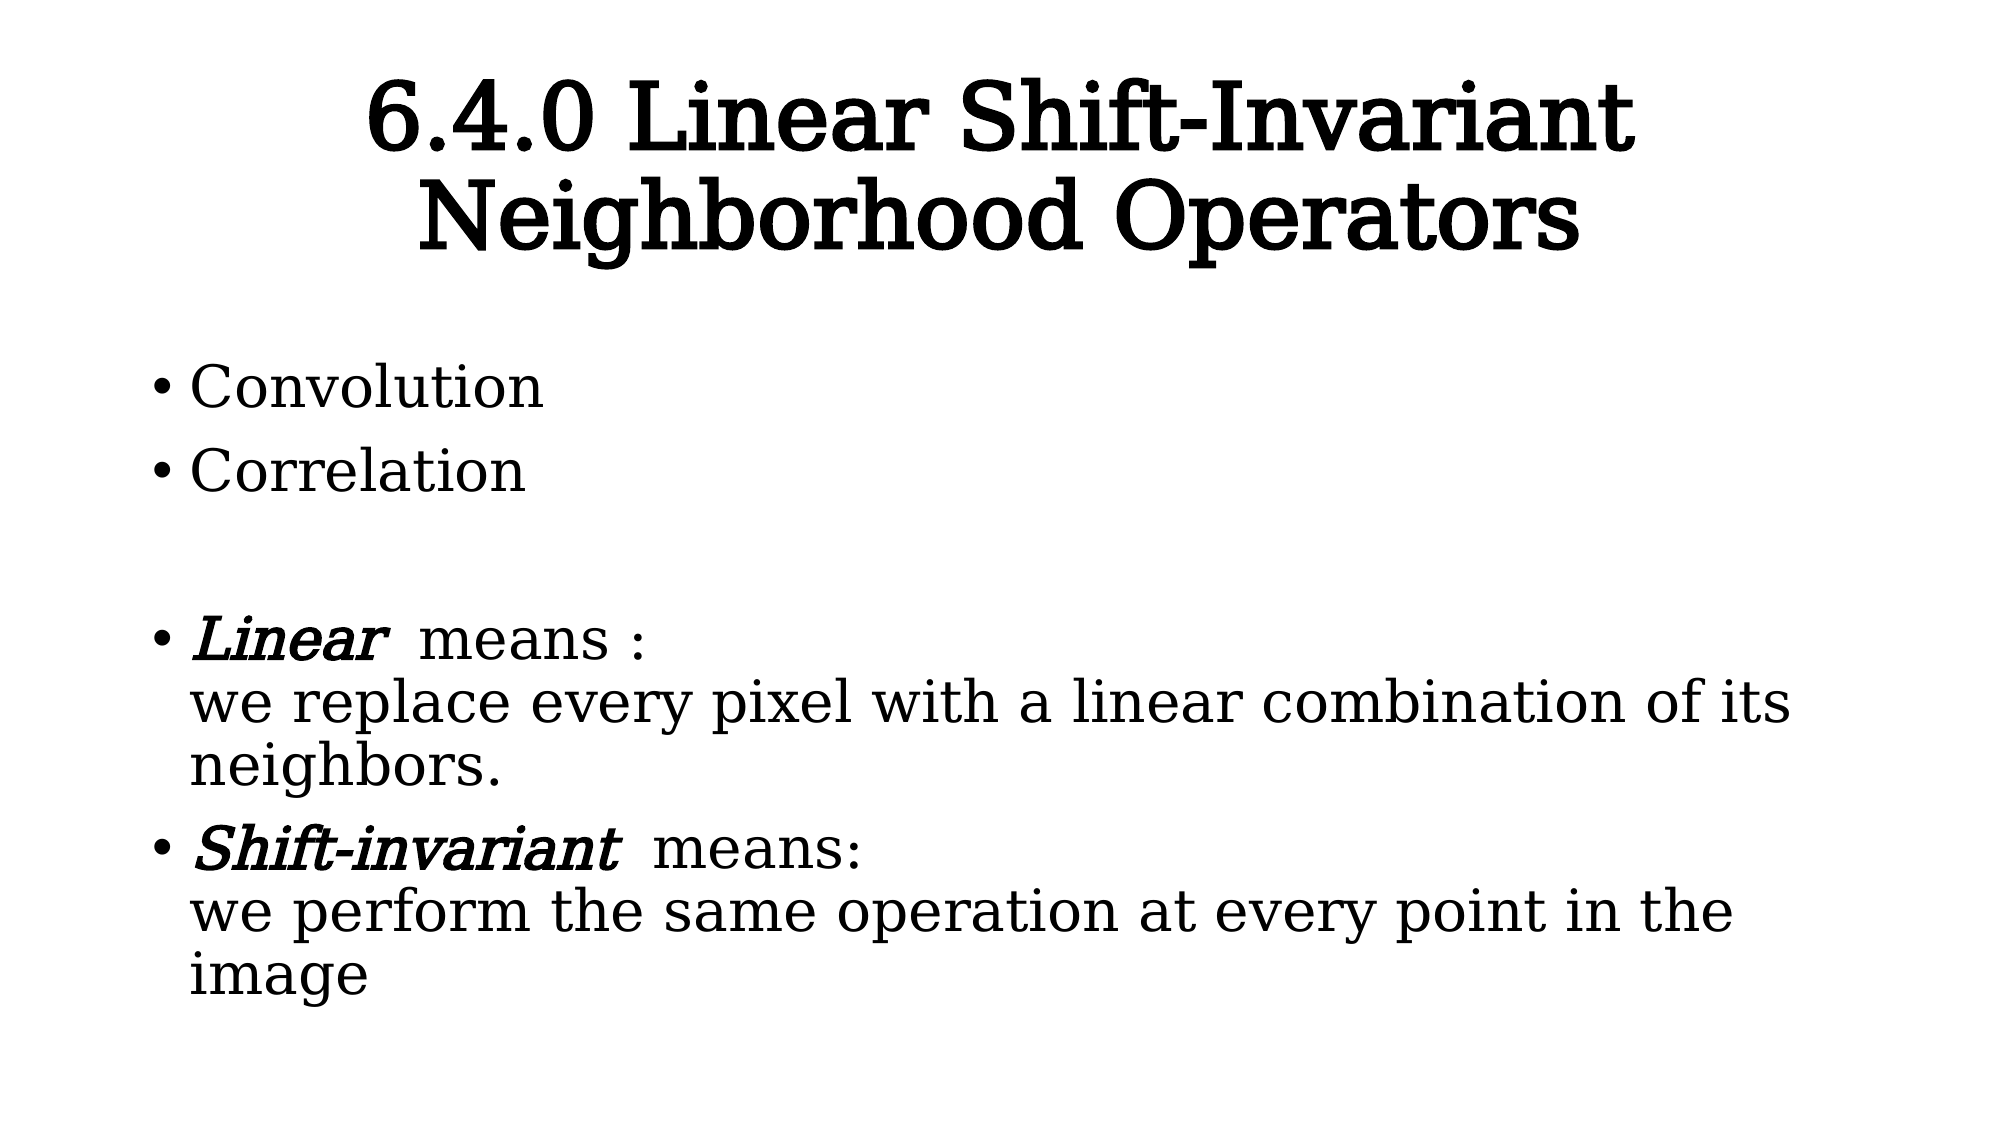

# 6.4.0 Linear Shift-Invariant Neighborhood Operators
Convolution
Correlation

Linear  means :
we replace every pixel with a linear combination of its neighbors.
Shift-invariant  means:
we perform the same operation at every point in the image